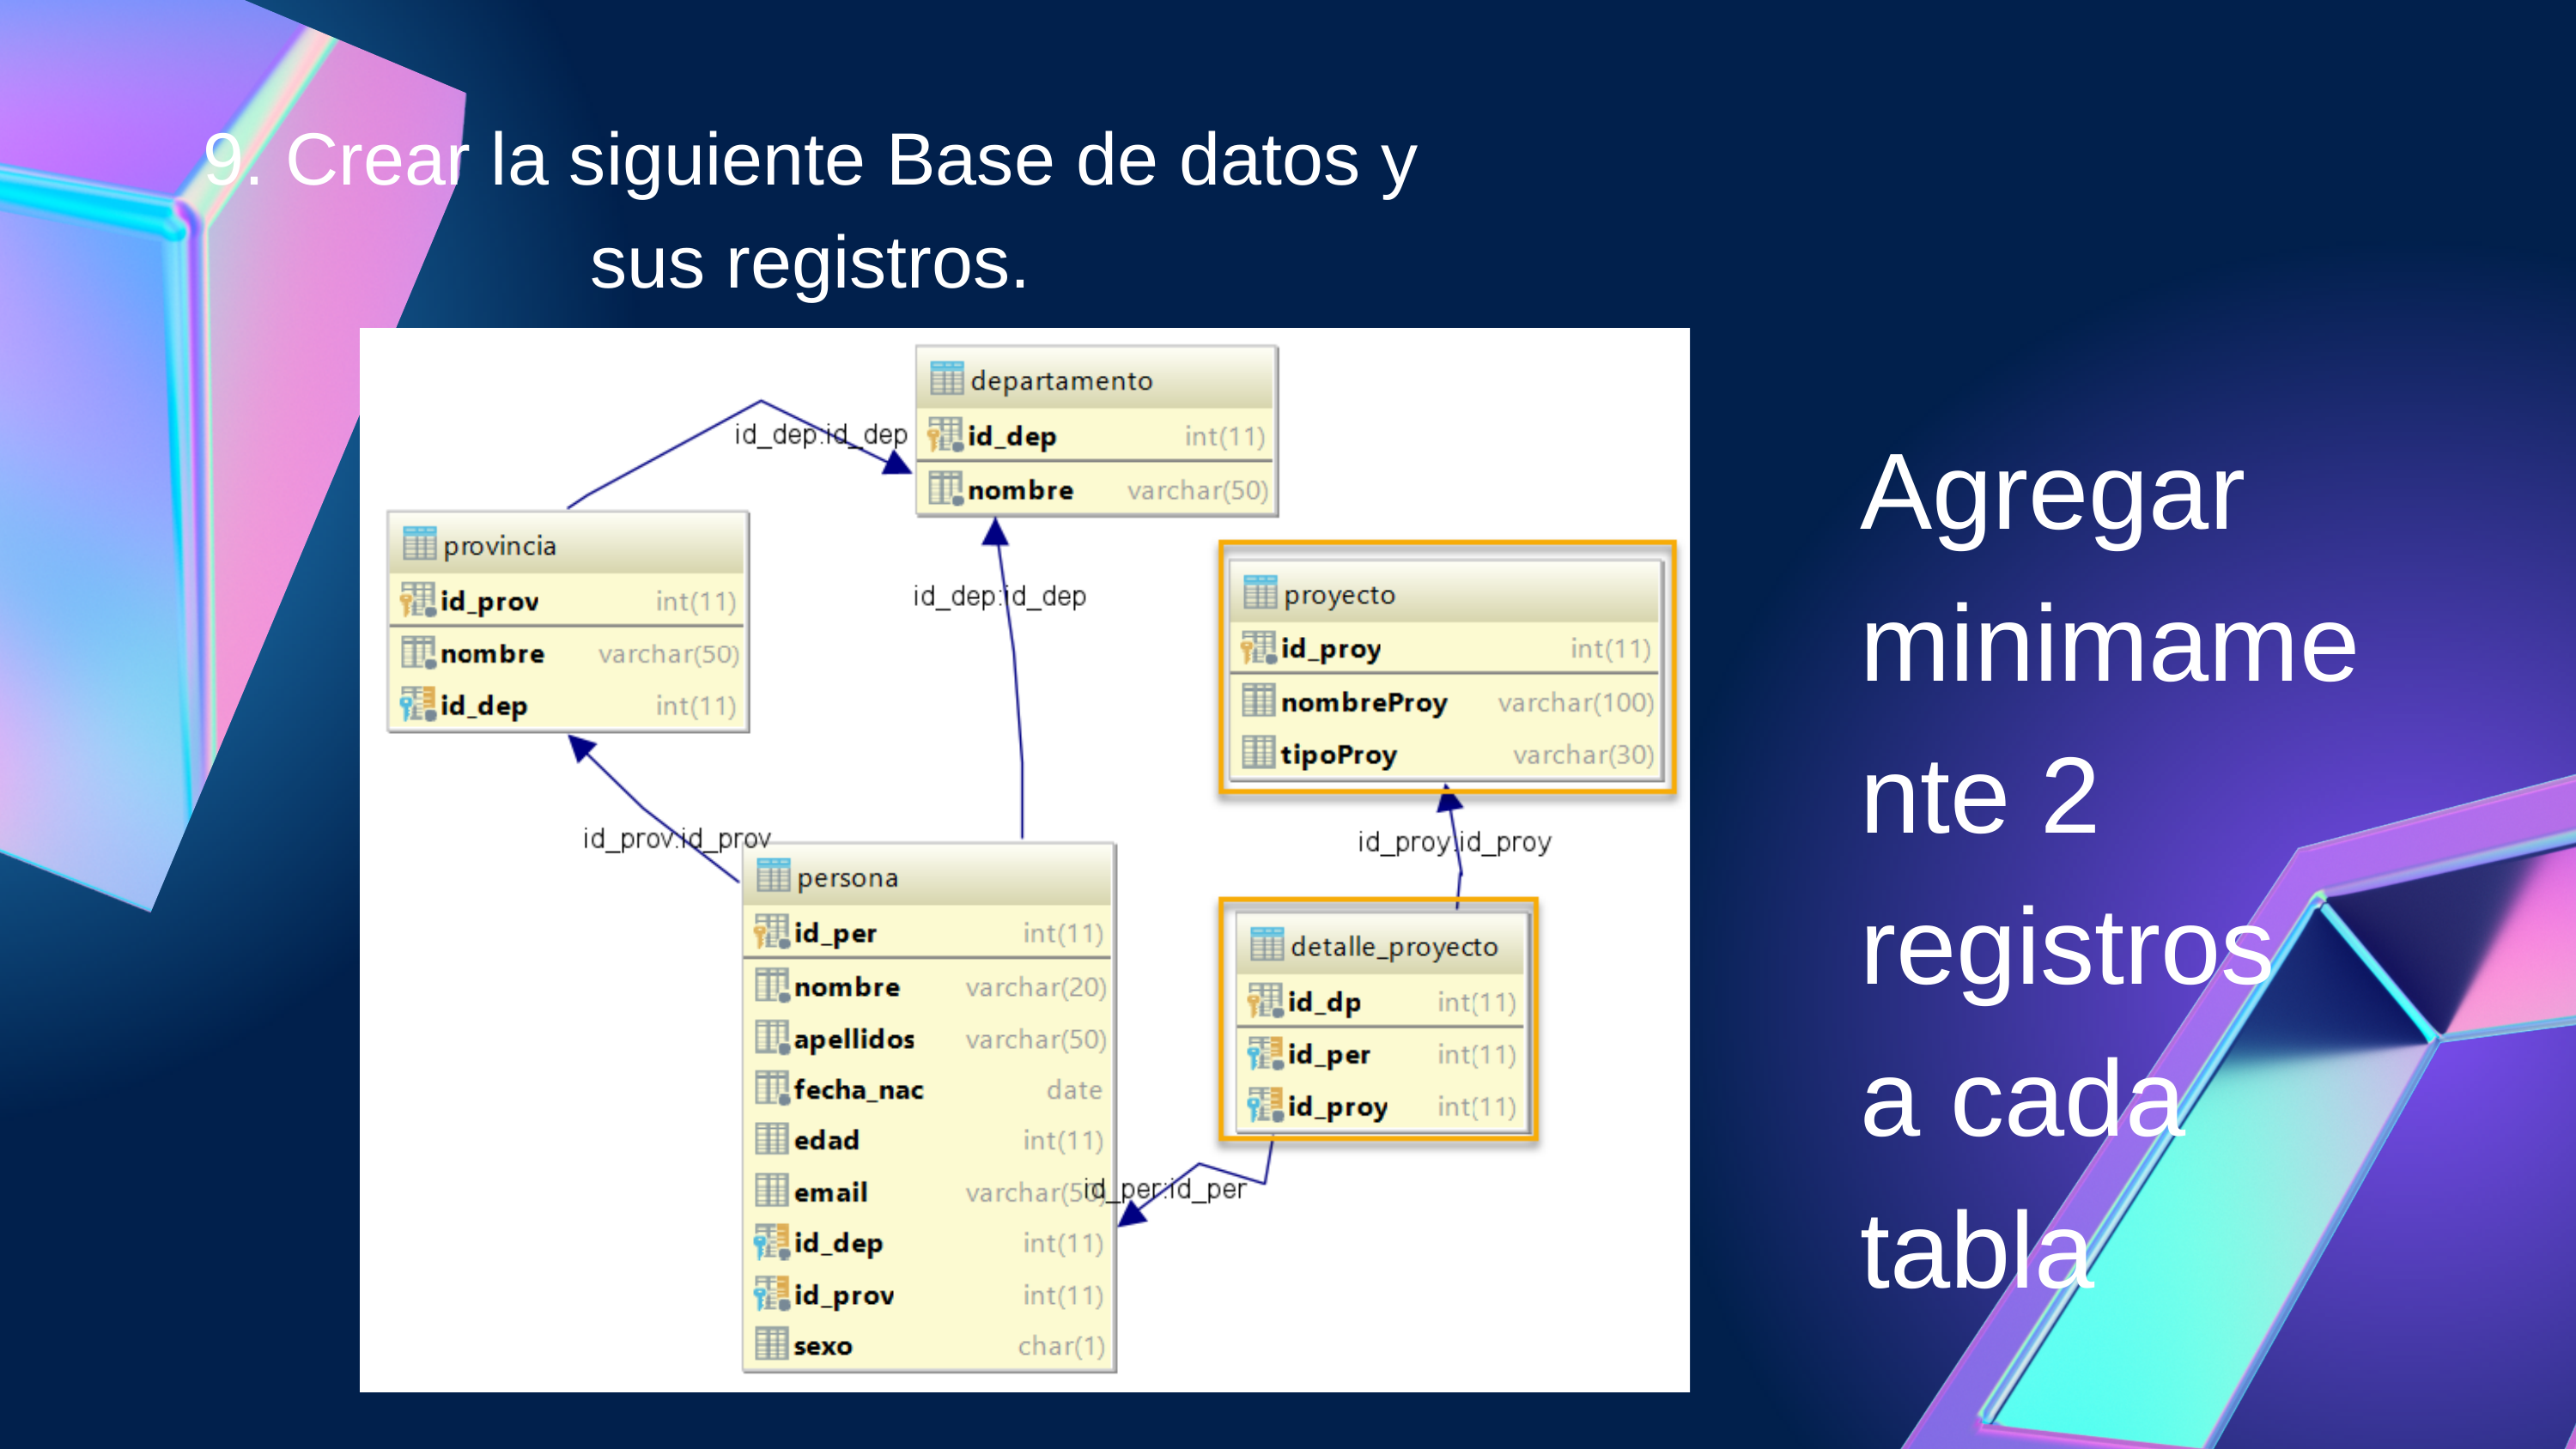

9. Crear la siguiente Base de datos y sus registros.

Agregar minimamente 2 registros a cada tabla